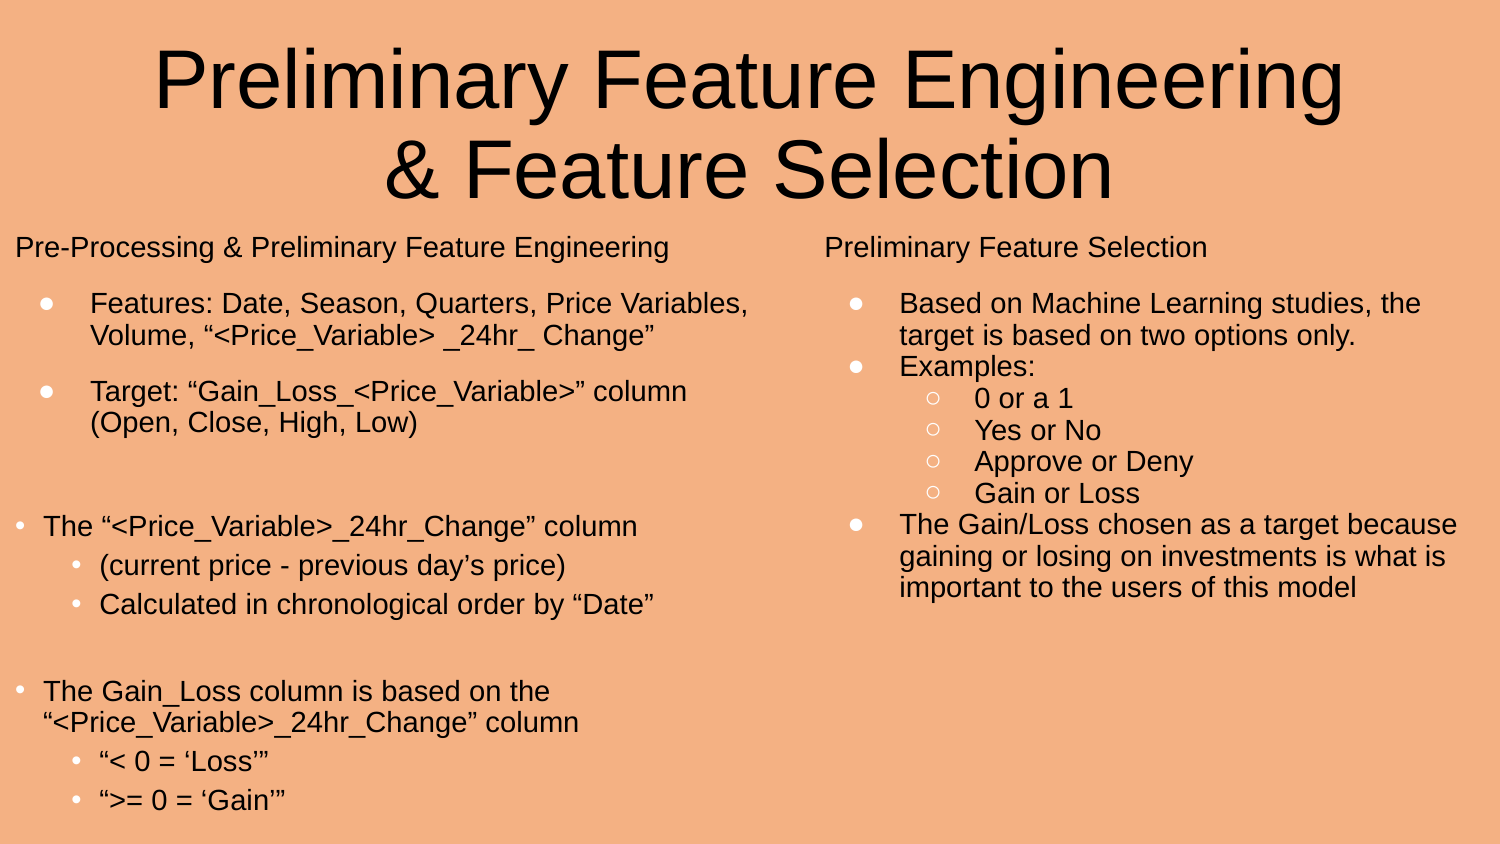

# Preliminary Feature Engineering & Feature Selection
Pre-Processing & Preliminary Feature Engineering
Features: Date, Season, Quarters, Price Variables, Volume, “<Price_Variable> _24hr_ Change”
Target: “Gain_Loss_<Price_Variable>” column (Open, Close, High, Low)

The “<Price_Variable>_24hr_Change” column
(current price - previous day’s price)
Calculated in chronological order by “Date”

The Gain_Loss column is based on the “<Price_Variable>_24hr_Change” column
“< 0 = ‘Loss’”
“>= 0 = ‘Gain’”

Preliminary Feature Selection
Based on Machine Learning studies, the target is based on two options only.
Examples:
0 or a 1
Yes or No
Approve or Deny
Gain or Loss
The Gain/Loss chosen as a target because gaining or losing on investments is what is important to the users of this model